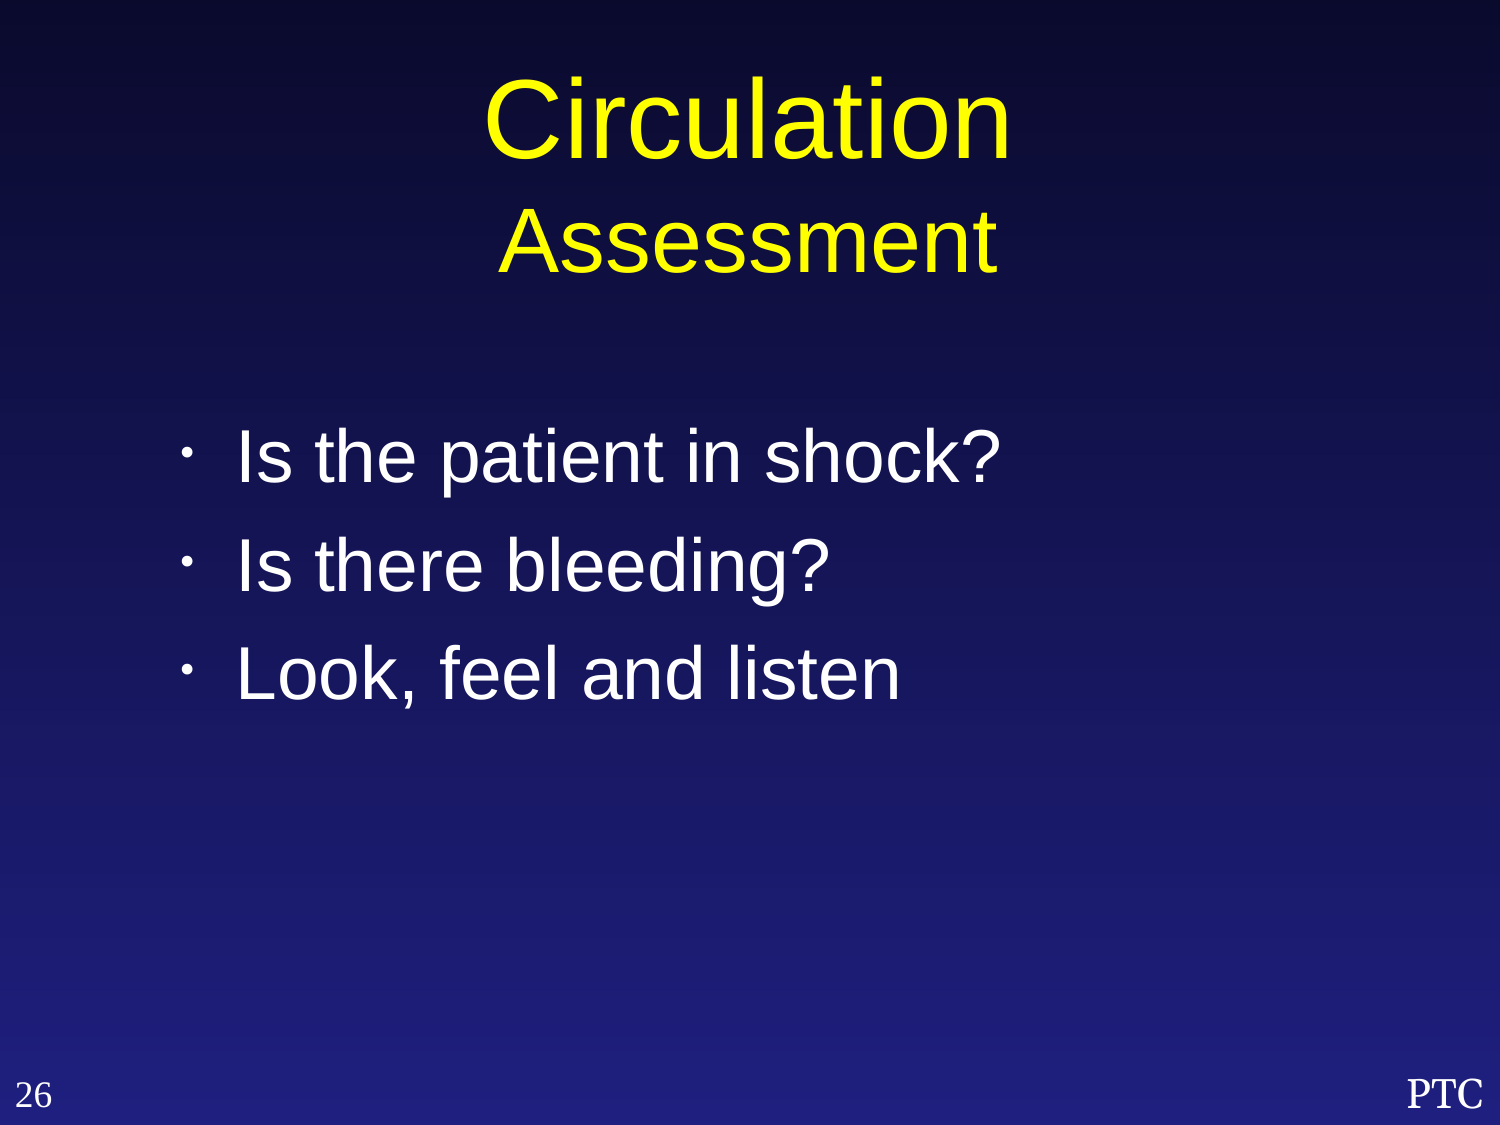

Circulation
Assessment
Is the patient in shock?
Is there bleeding?
Look, feel and listen
26